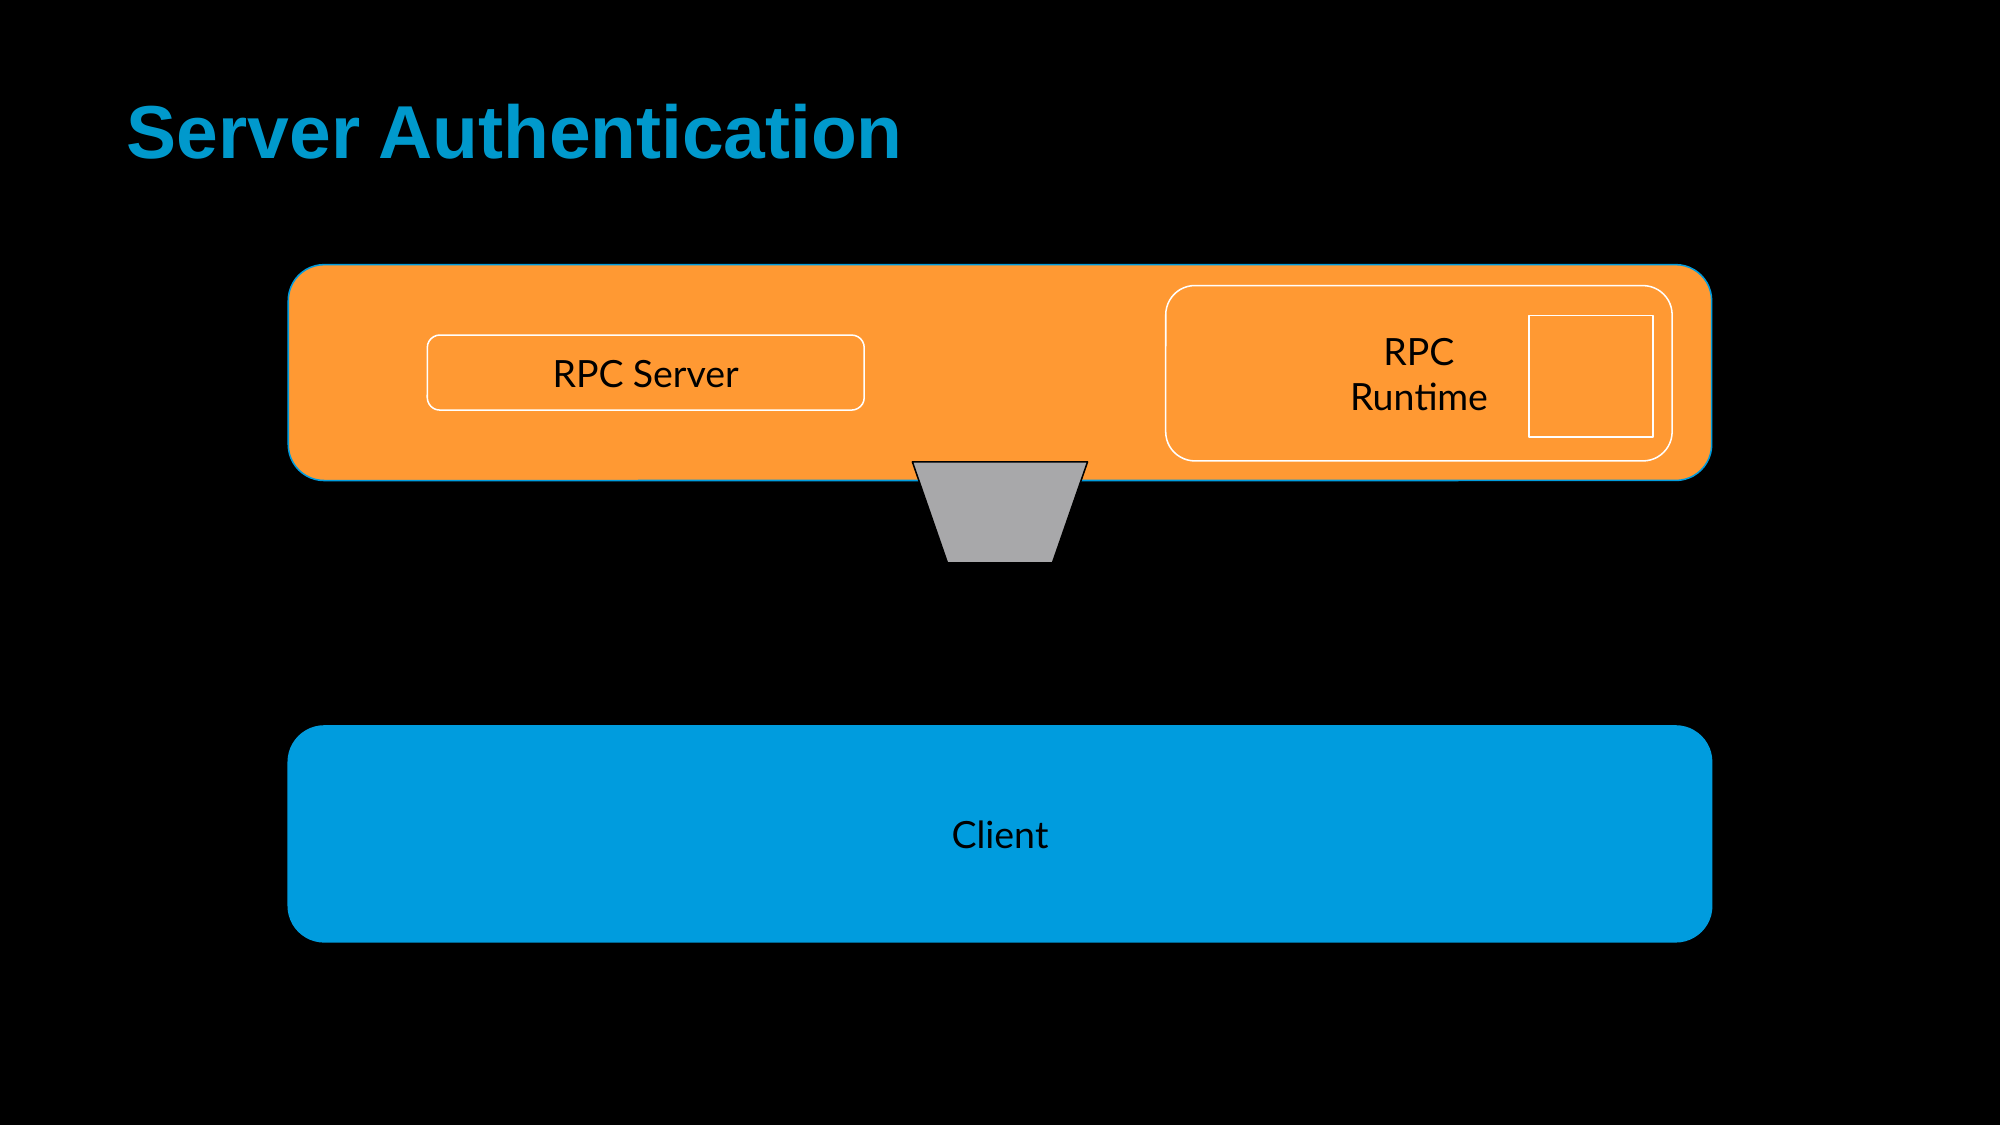

# Server Authentication

RPC
Runtime

RPC Server

Client